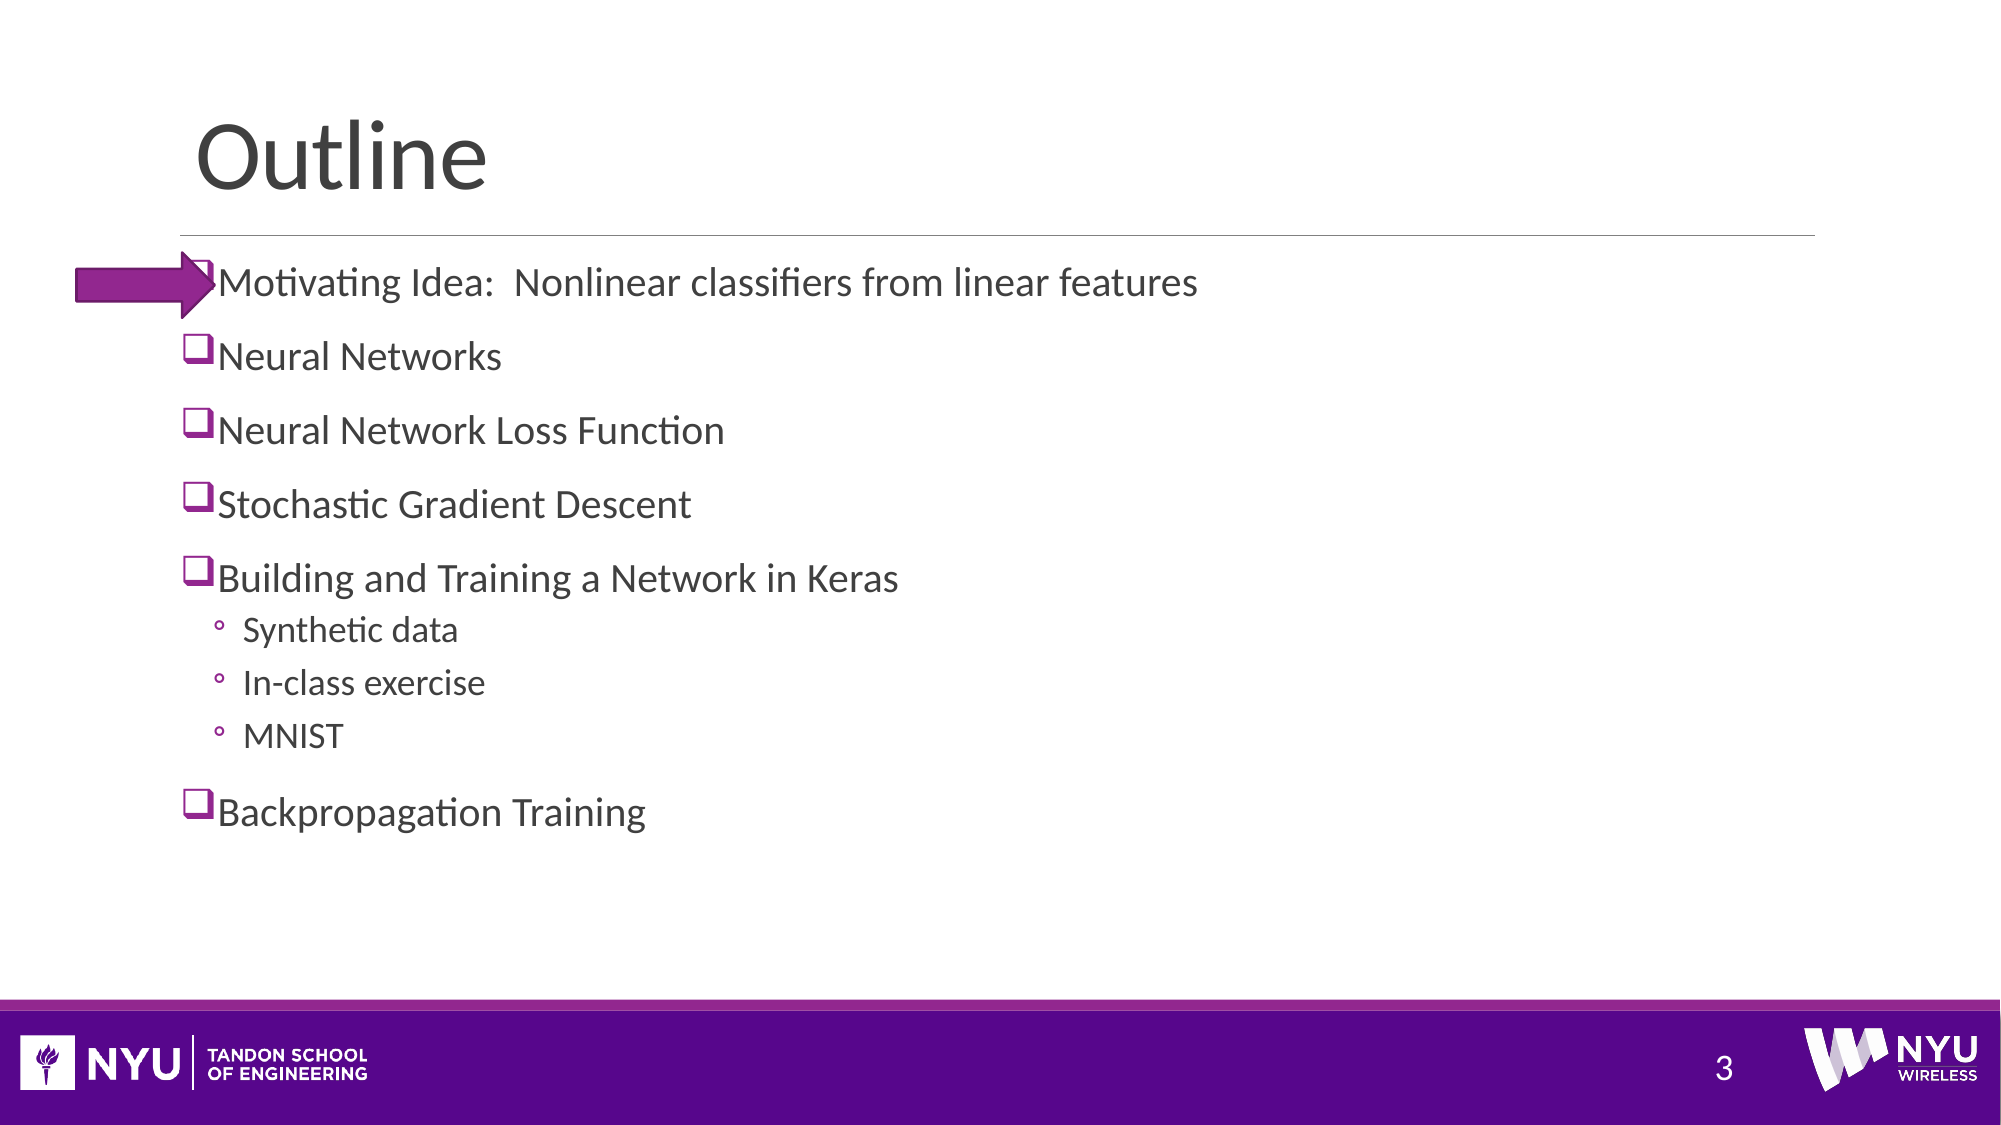

# Outline

Motivating Idea:  Nonlinear classifiers from linear features
Neural Networks
Neural Network Loss Function
Stochastic Gradient Descent
Building and Training a Network in Keras
Synthetic data
In-class exercise
MNIST
Backpropagation Training
3